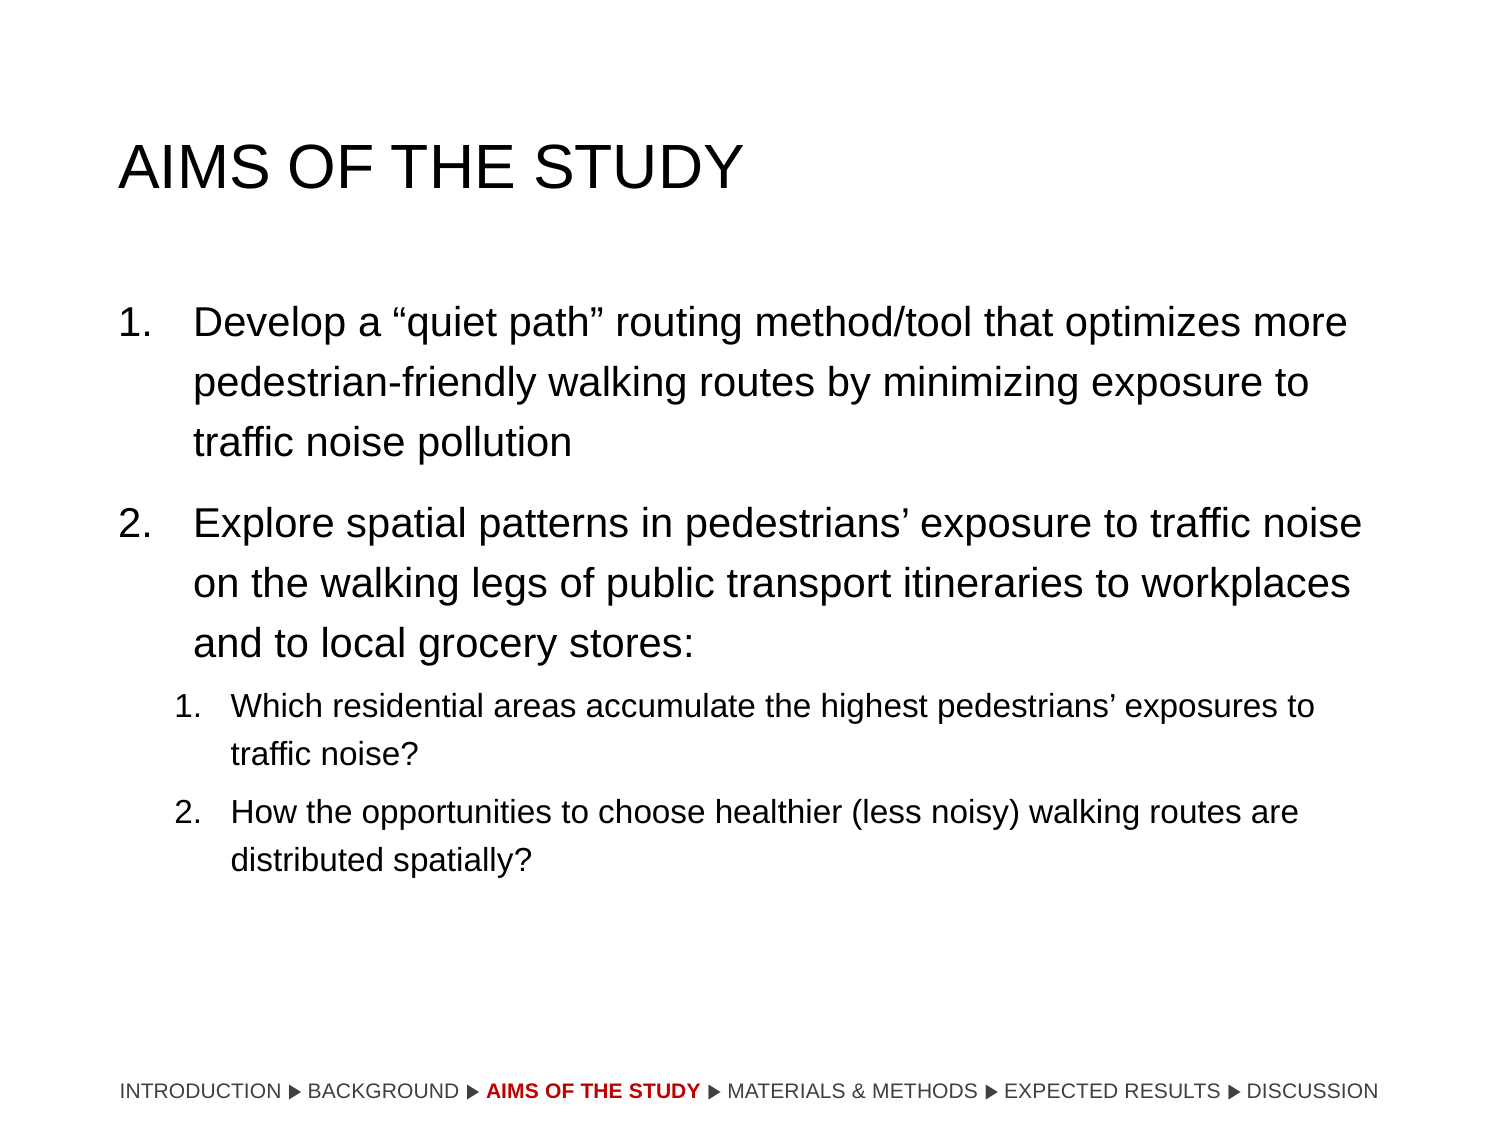

# AIMS OF THE STUDY
Develop a “quiet path” routing method/tool that optimizes more pedestrian-friendly walking routes by minimizing exposure to traffic noise pollution
Explore spatial patterns in pedestrians’ exposure to traffic noise on the walking legs of public transport itineraries to workplaces and to local grocery stores:
Which residential areas accumulate the highest pedestrians’ exposures to traffic noise?
How the opportunities to choose healthier (less noisy) walking routes are distributed spatially?
INTRODUCTION ▶︎ BACKGROUND ︎▶ AIMS OF THE STUDY ▶ MATERIALS & METHODS ▶ EXPECTED RESULTS ▶ DISCUSSION